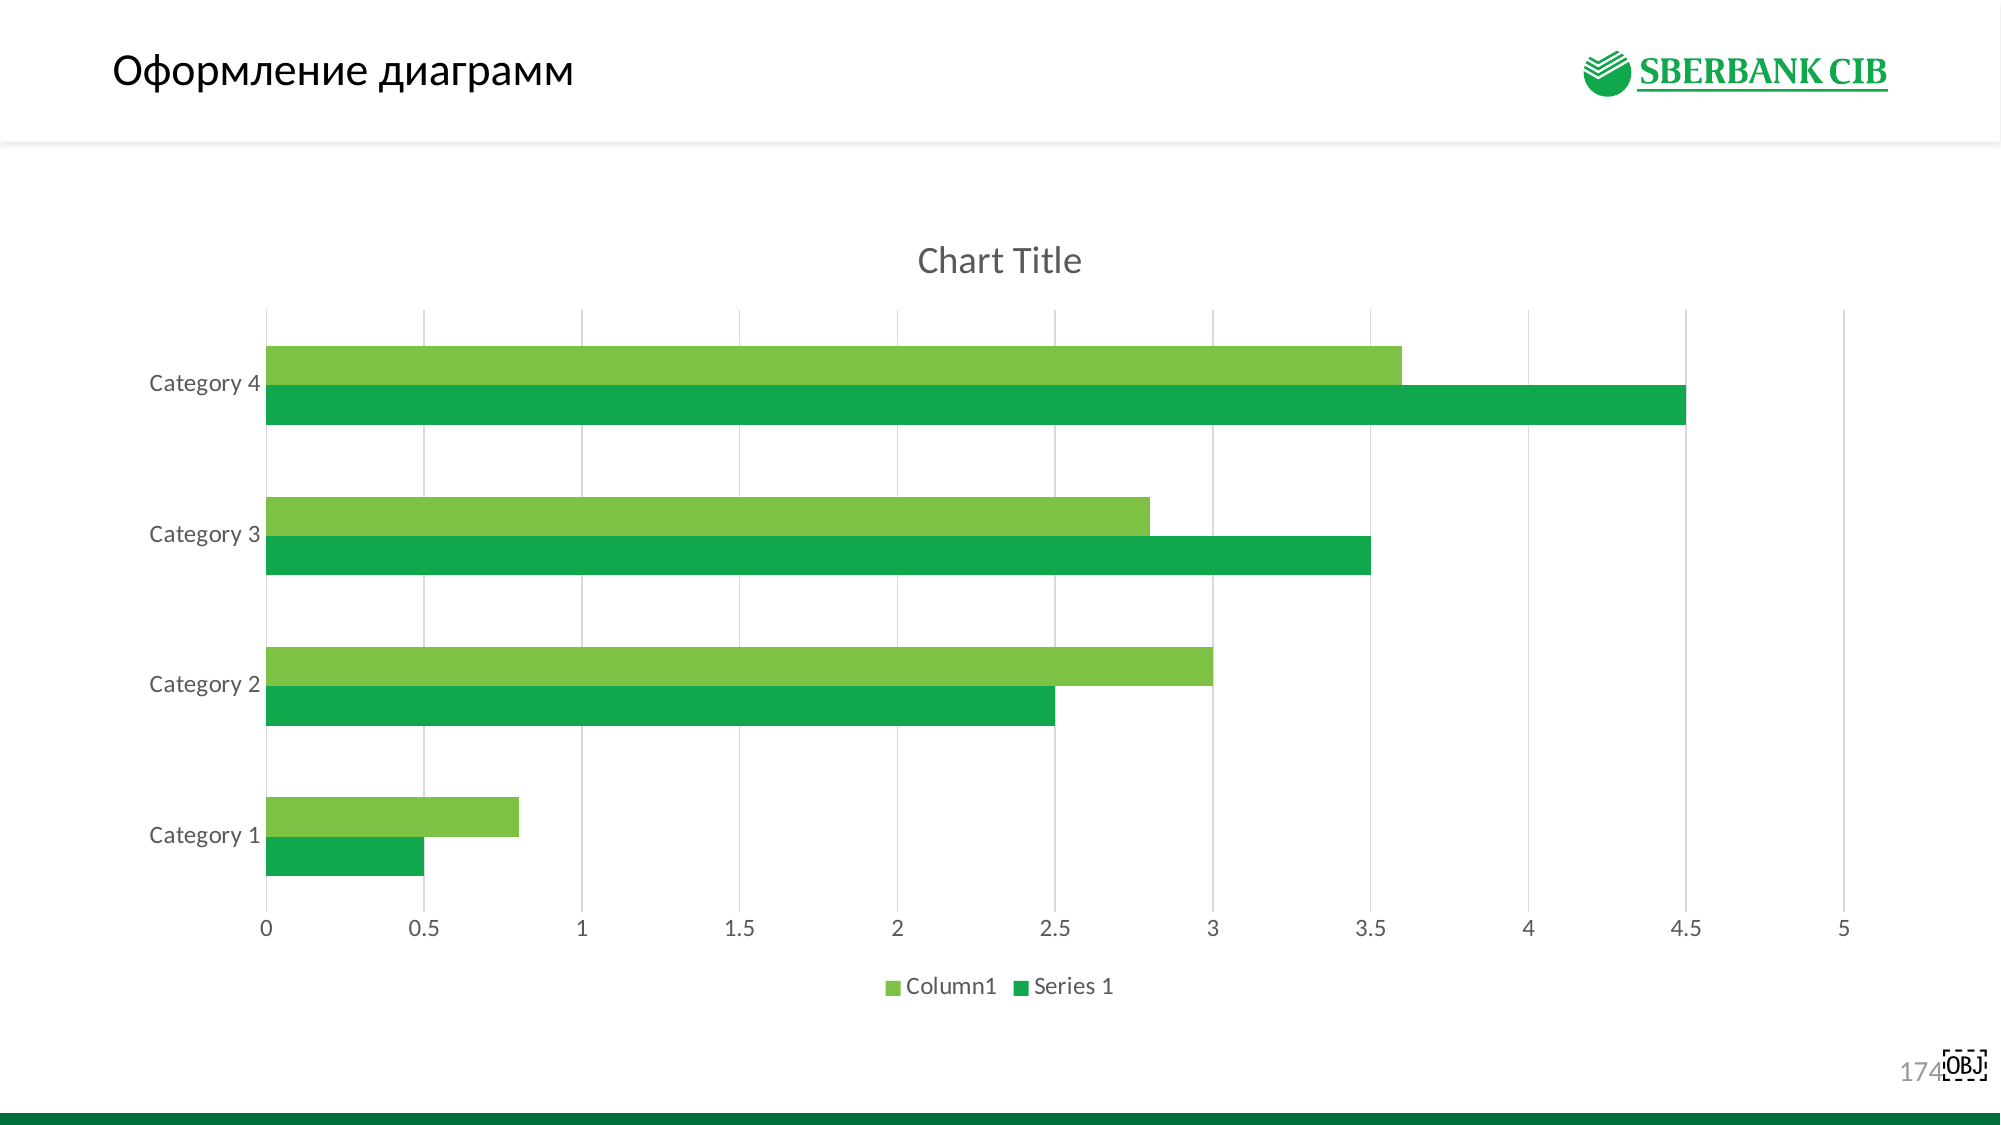

# Оформление диаграмм

### Chart:

| Category | Series 1 | Column1 |
|---|---|---|
| Category 1 | 0.5 | 0.8 |
| Category 2 | 2.5 | 3.0 |
| Category 3 | 3.5 | 2.8 |
| Category 4 | 4.5 | 3.6 |